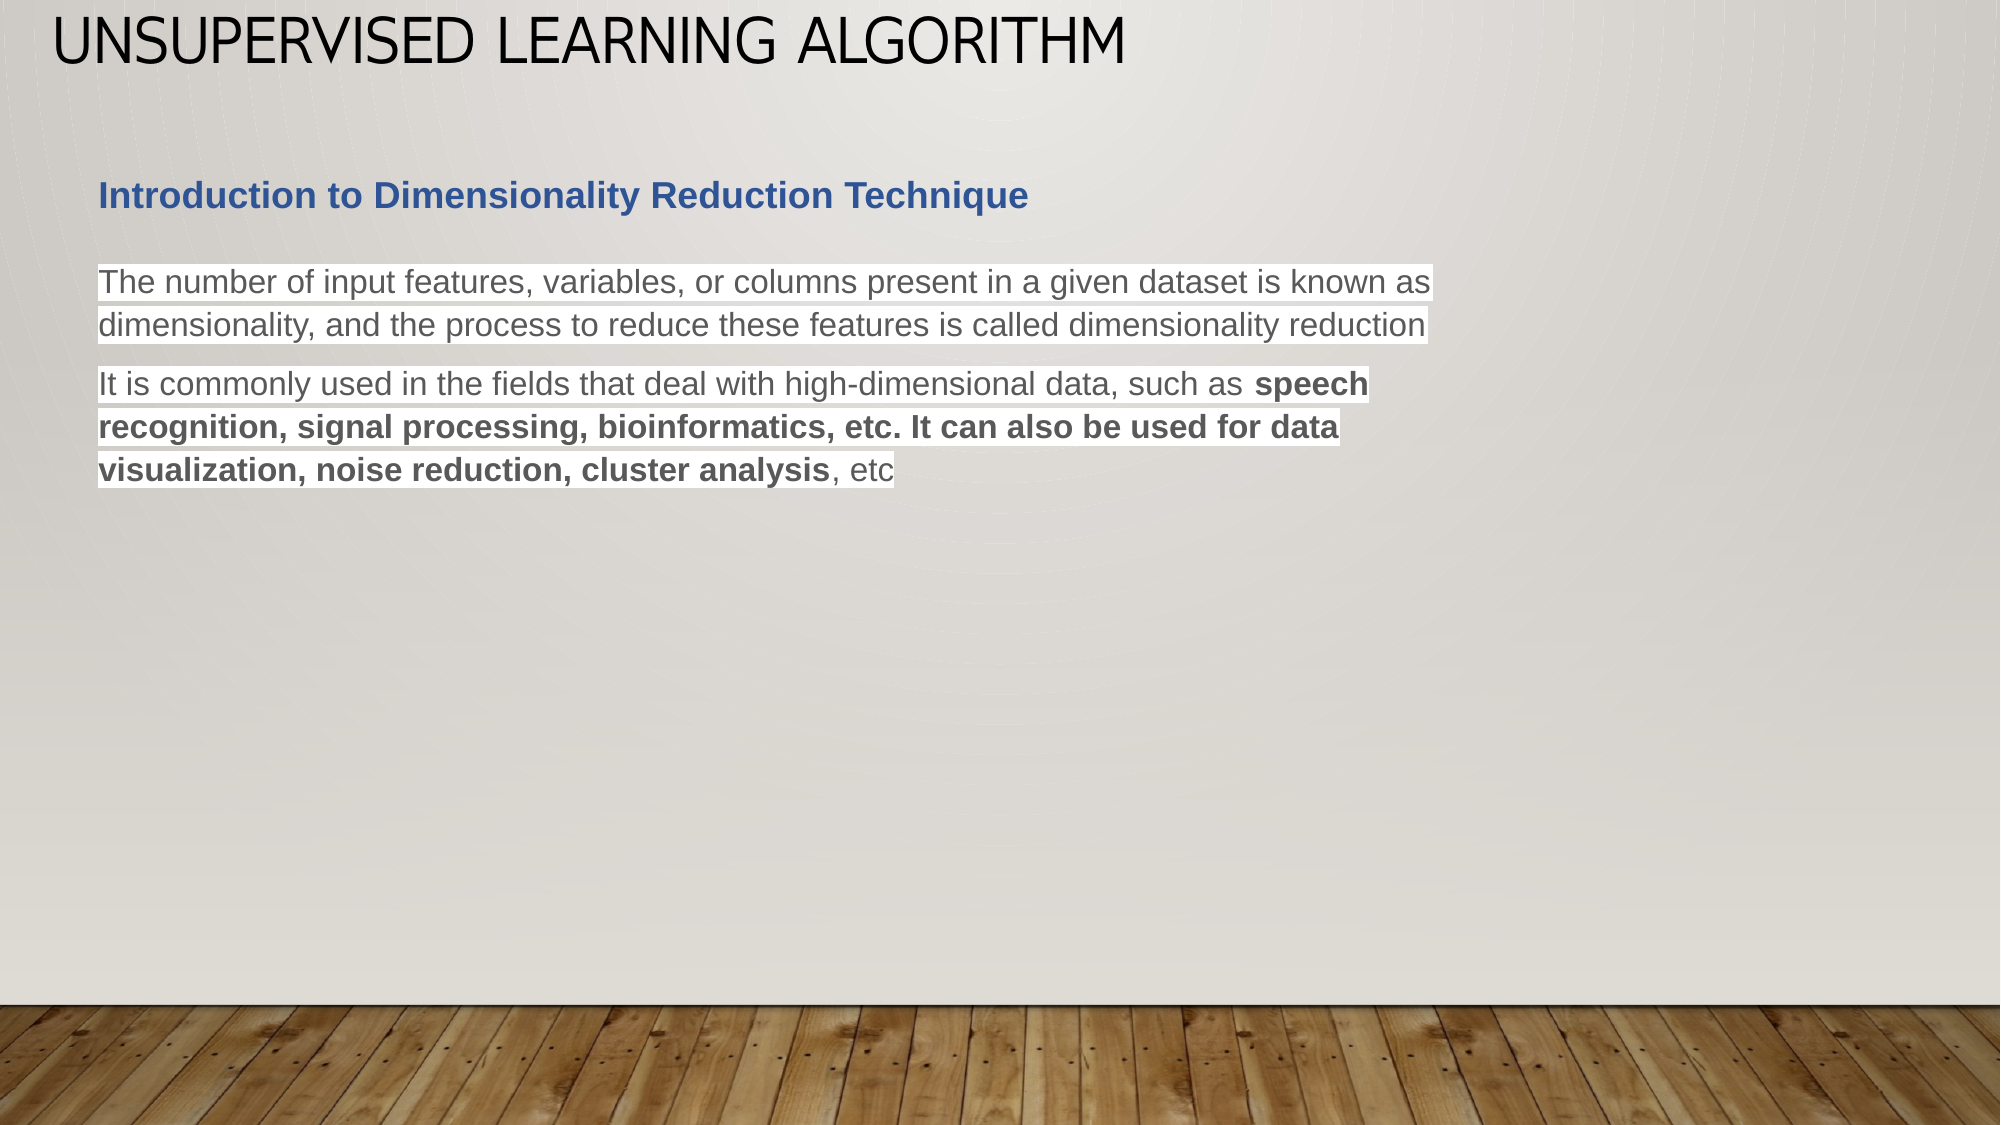

# Unsupervised Learning Algorithm
Introduction to Dimensionality Reduction Technique
The number of input features, variables, or columns present in a given dataset is known as dimensionality, and the process to reduce these features is called dimensionality reduction
It is commonly used in the fields that deal with high-dimensional data, such as speech recognition, signal processing, bioinformatics, etc. It can also be used for data visualization, noise reduction, cluster analysis, etc